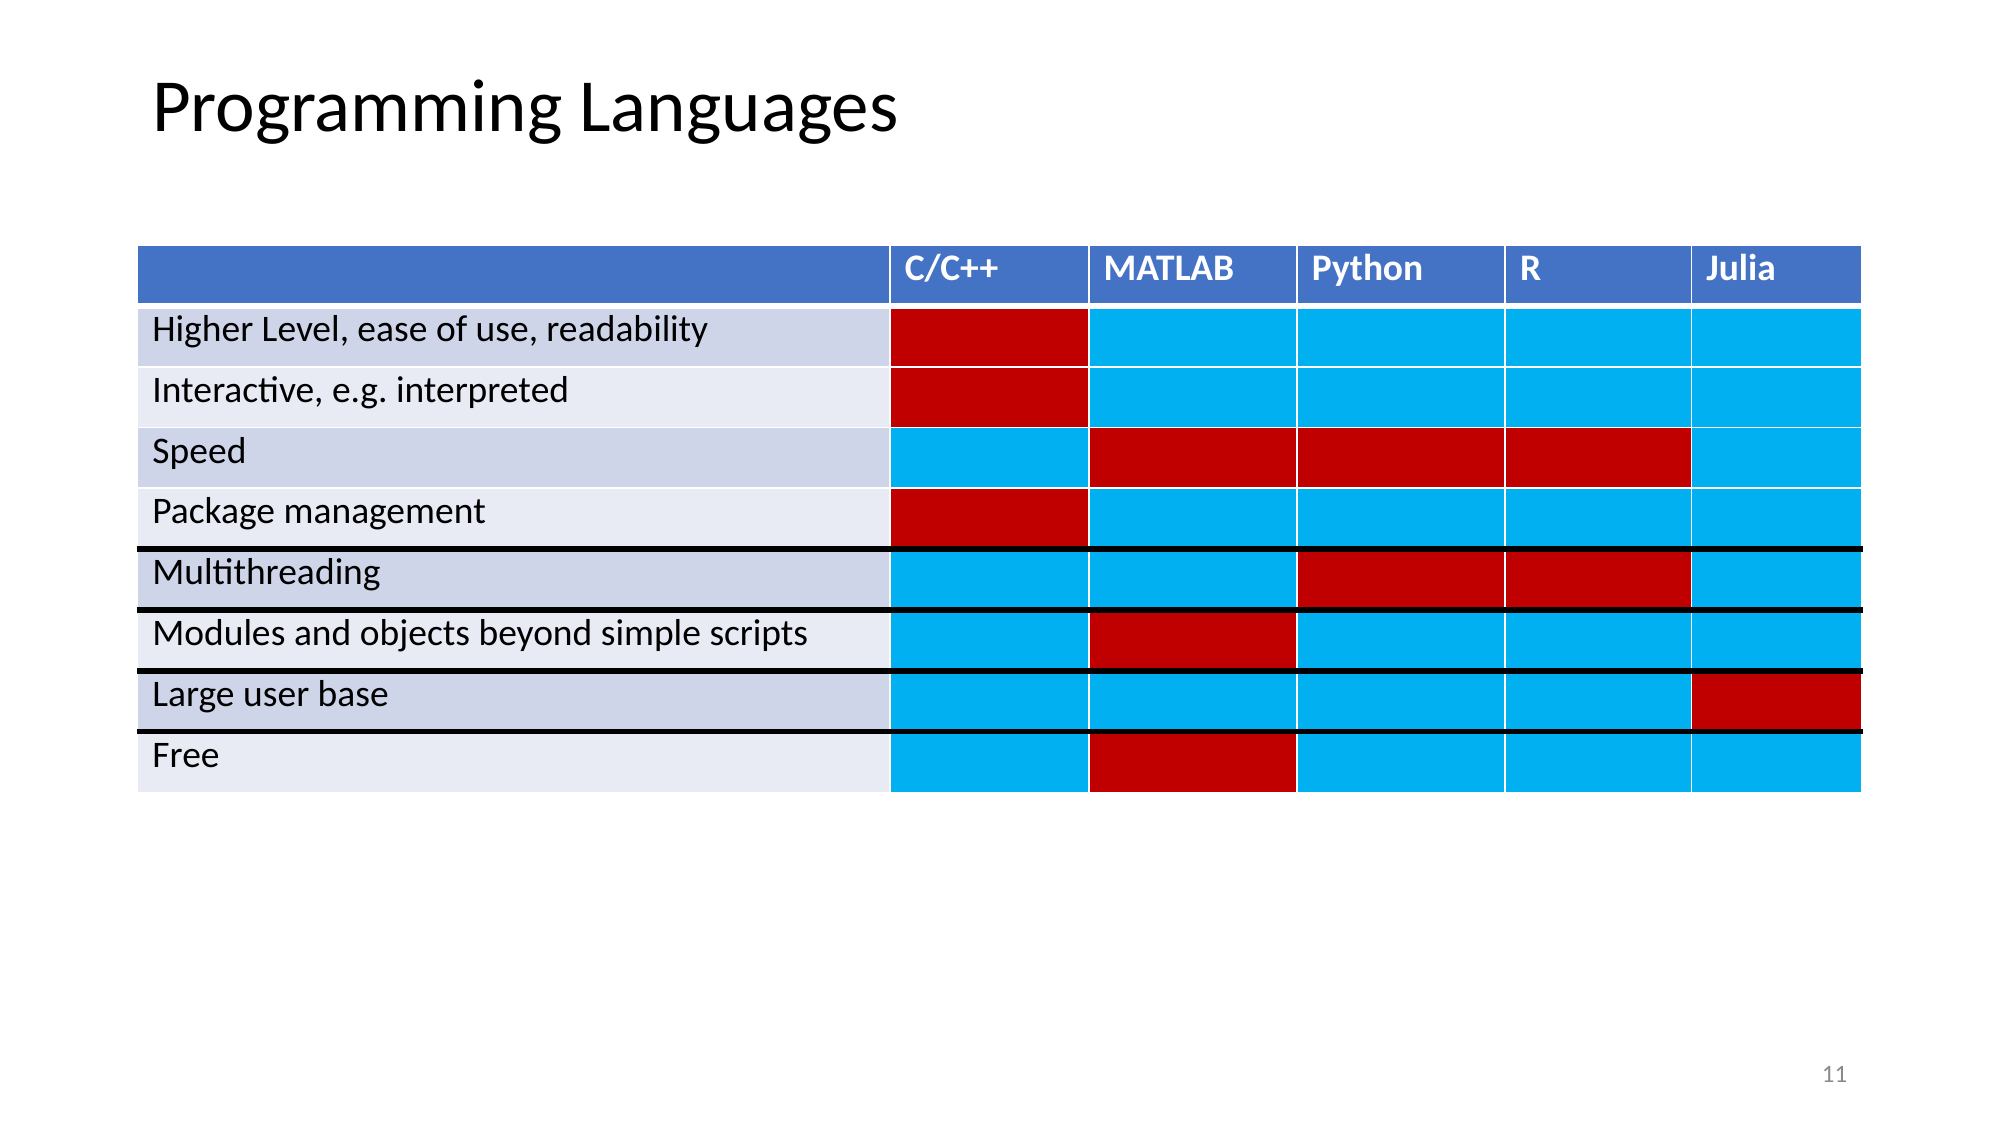

Programming Languages
|  | C/C++ | MATLAB | Python | R | Julia |
| --- | --- | --- | --- | --- | --- |
| Higher Level, ease of use, readability |  |  |  |  |  |
| Interactive, e.g. interpreted |  |  |  |  |  |
| Speed |  |  |  |  |  |
| Package management |  |  |  |  |  |
| Multithreading |  |  |  |  |  |
| Modules and objects beyond simple scripts |  |  |  |  |  |
| Large user base |  |  |  |  |  |
| Free |  |  |  |  |  |
11